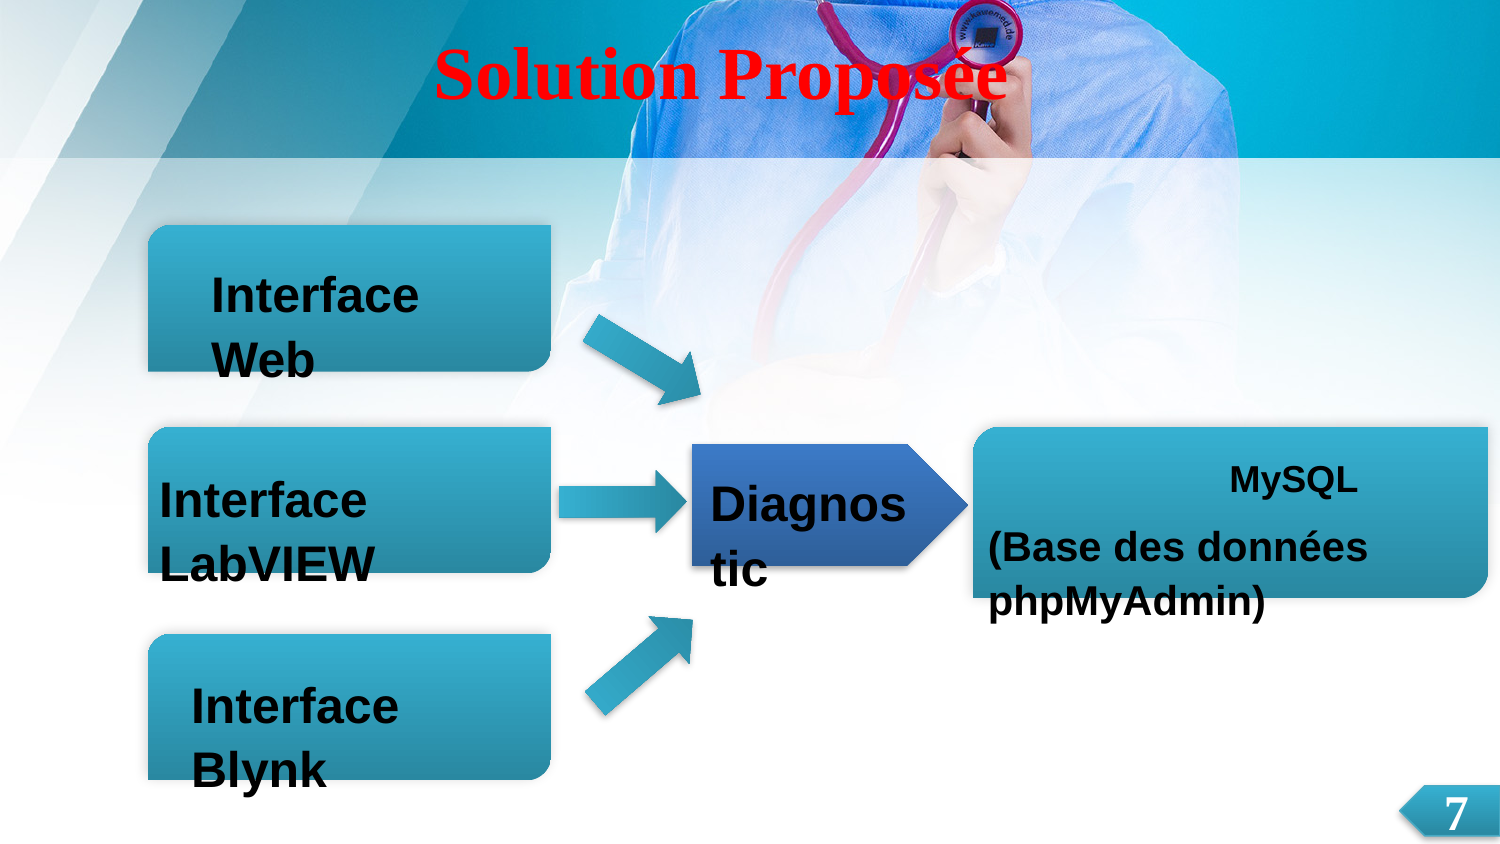

Solution Proposée

Interface Web

                       MySQL
(Base des données phpMyAdmin)

Interface LabVIEW
Diagnostic

Interface Blynk
7